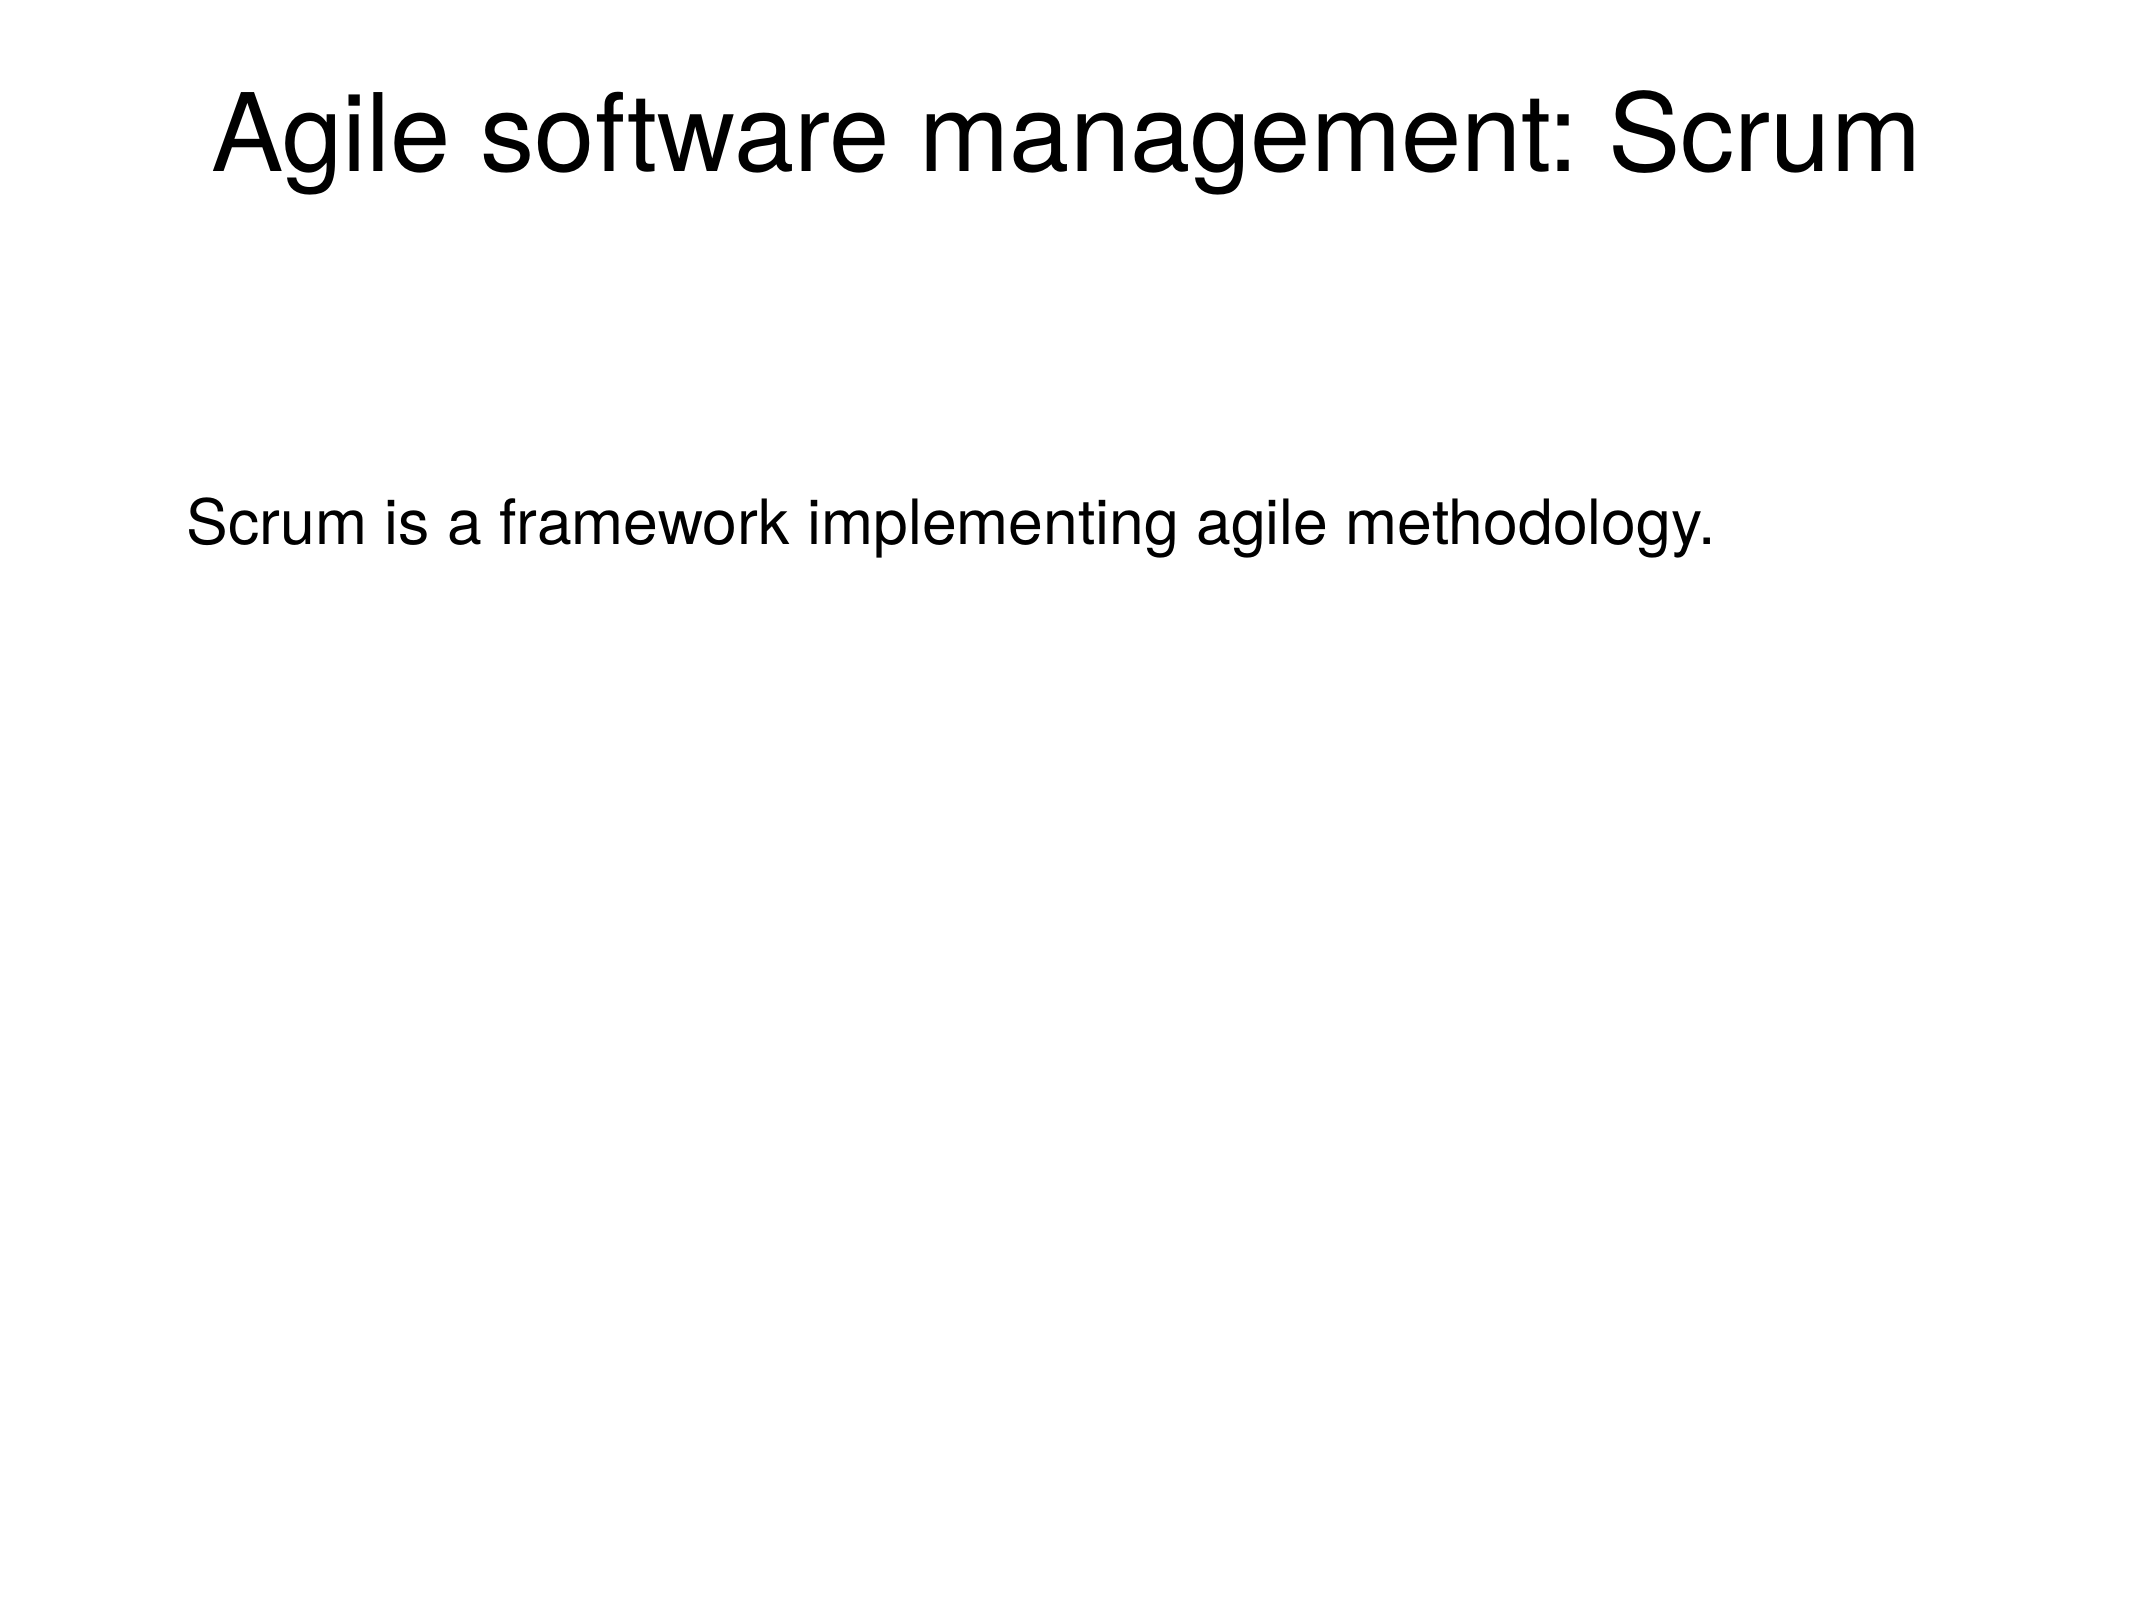

Agile software management: Scrum
Scrum is a framework implementing agile methodology.